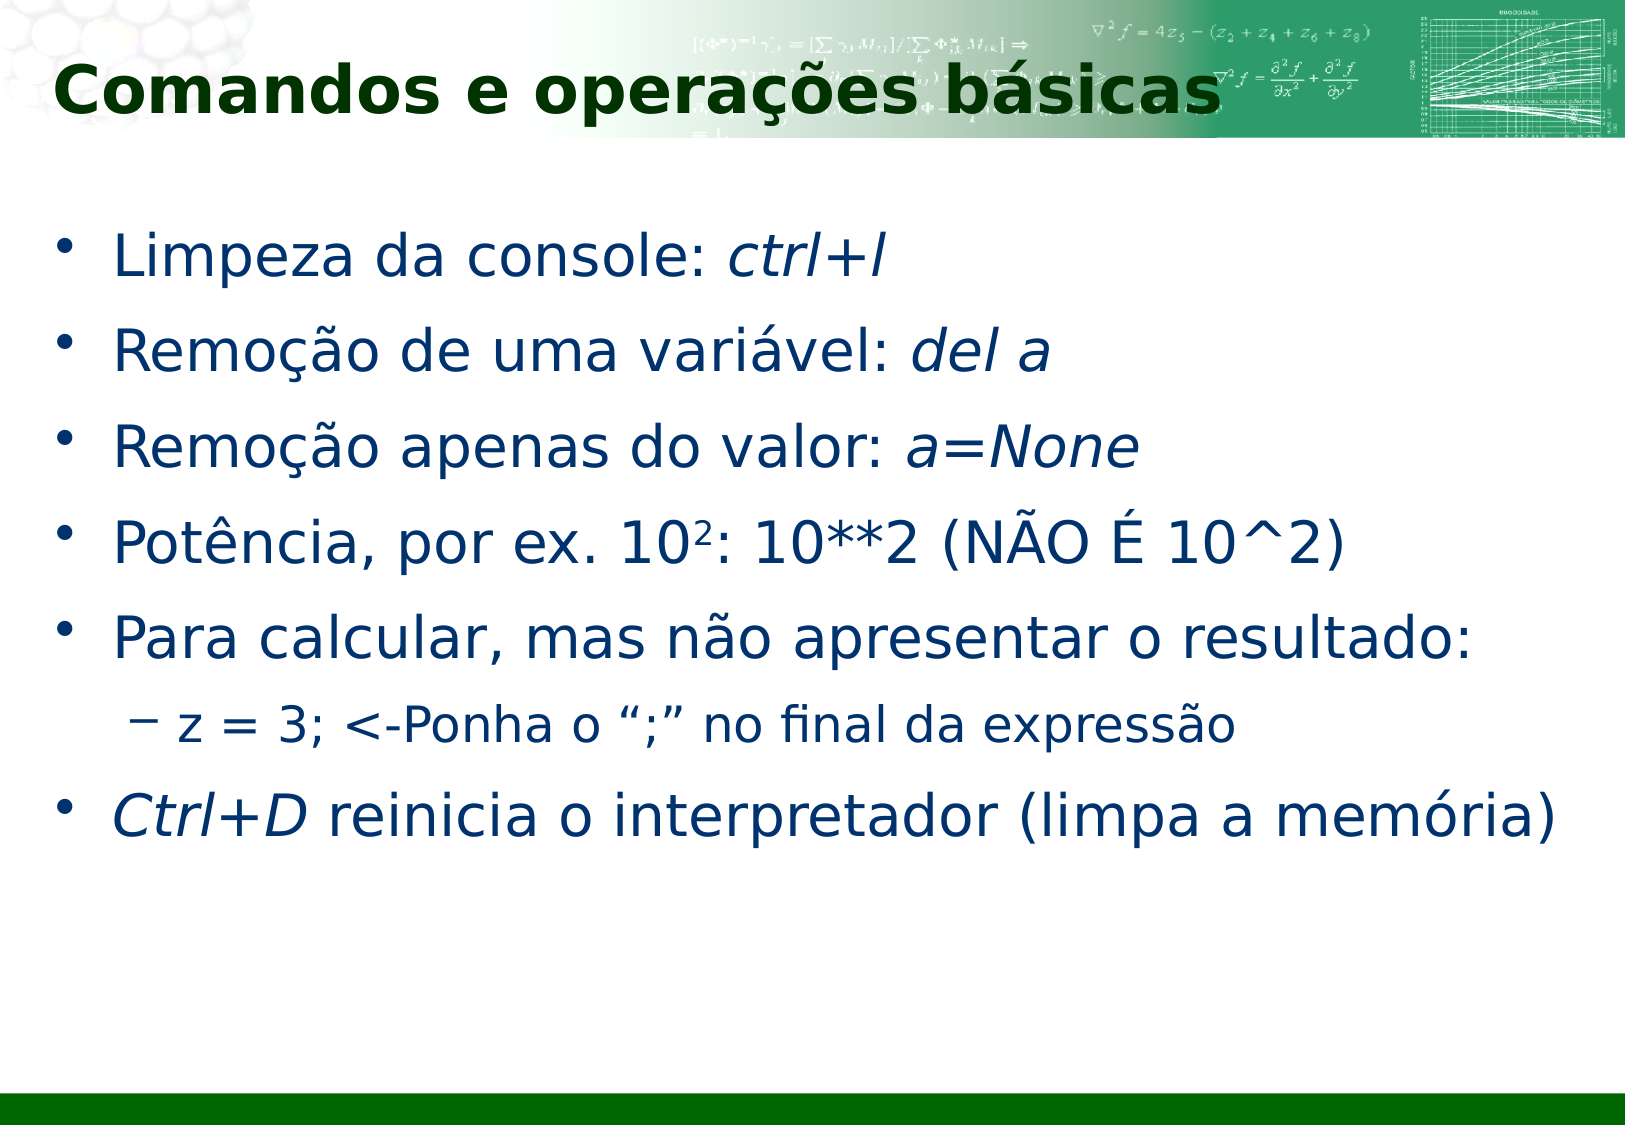

# Comandos e operações básicas
Limpeza da console: ctrl+l
Remoção de uma variável: del a
Remoção apenas do valor: a=None
Potência, por ex. 102: 10**2 (NÃO É 10^2)
Para calcular, mas não apresentar o resultado:
z = 3; <-Ponha o “;” no final da expressão
Ctrl+D reinicia o interpretador (limpa a memória)